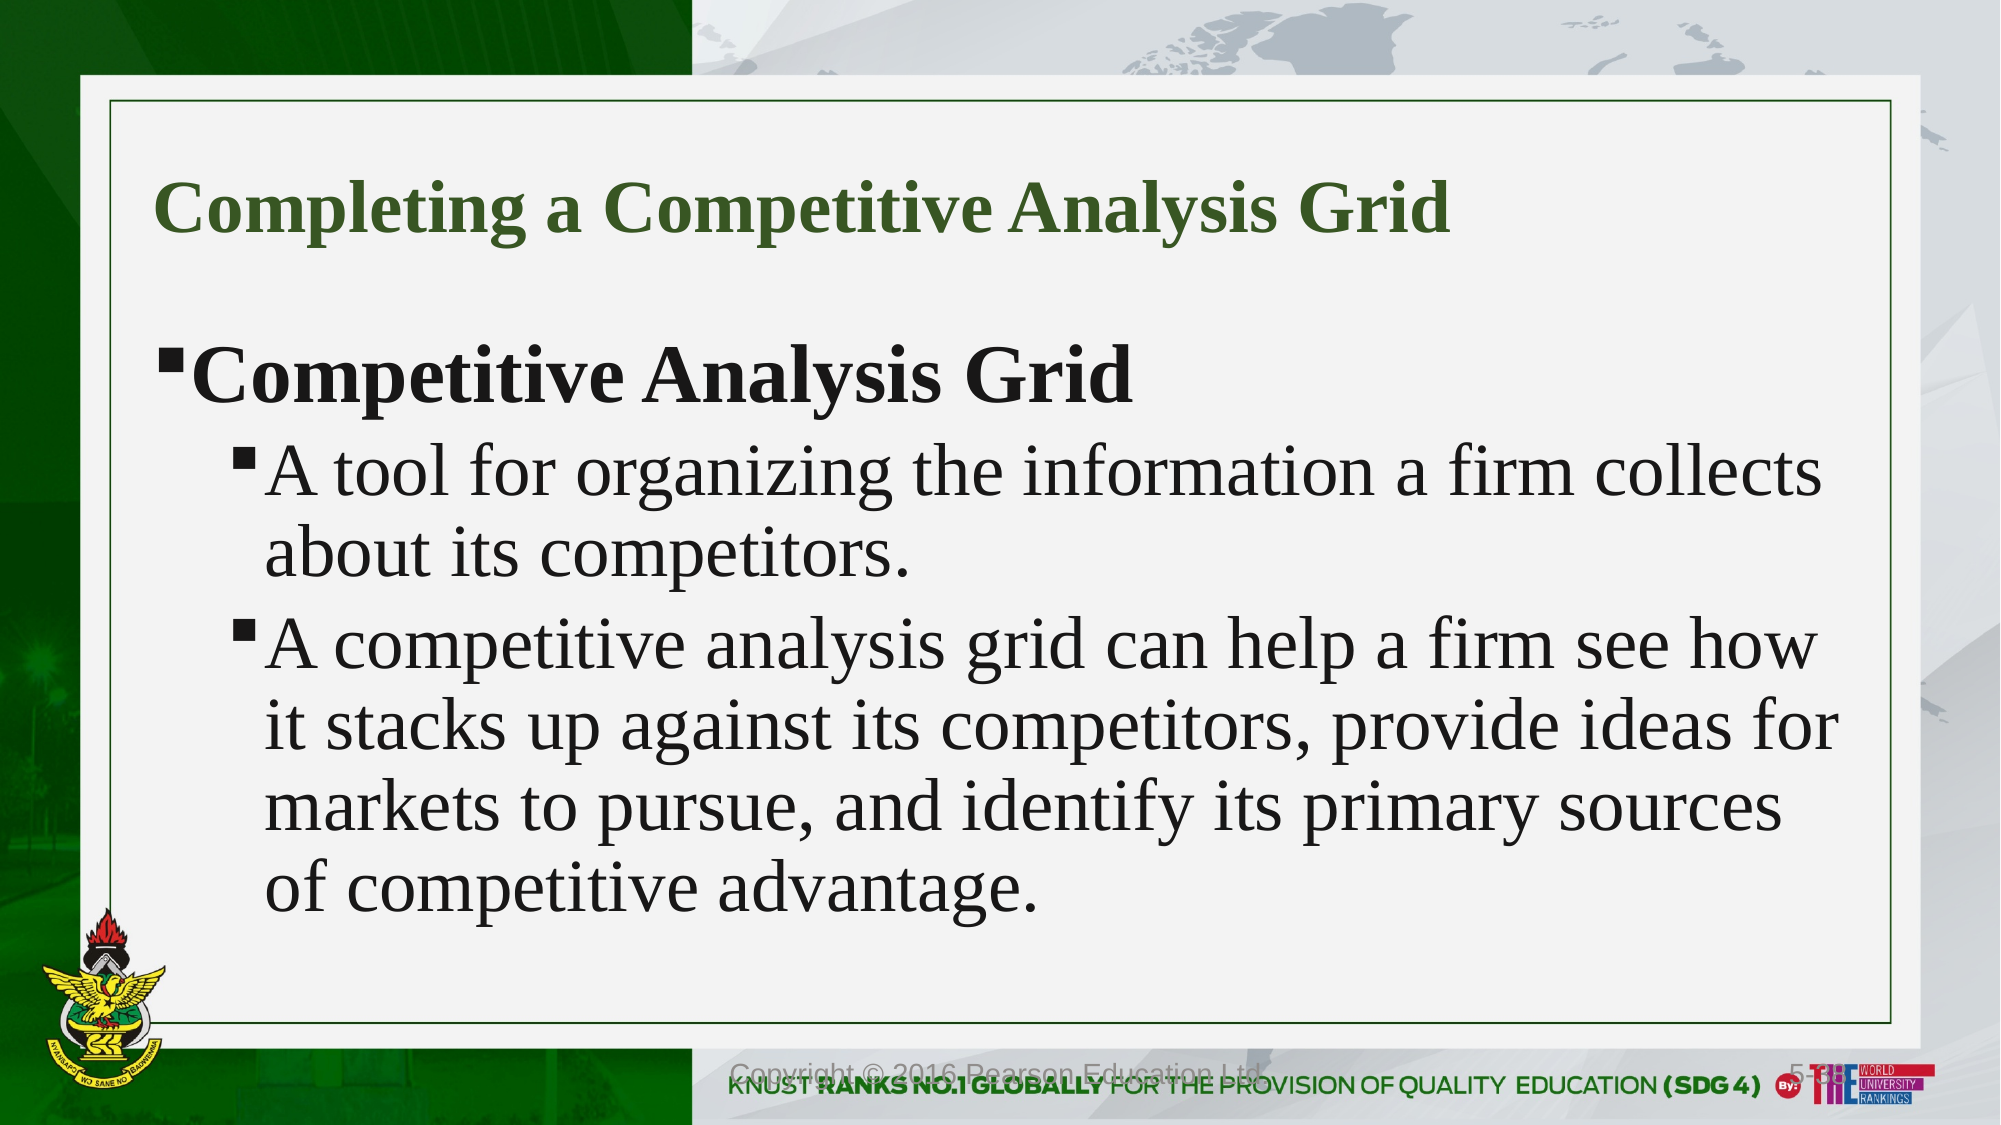

# Completing a Competitive Analysis Grid
Competitive Analysis Grid
A tool for organizing the information a firm collects about its competitors.
A competitive analysis grid can help a firm see how it stacks up against its competitors, provide ideas for markets to pursue, and identify its primary sources of competitive advantage.
Copyright © 2016 Pearson Education Ltd.
5-38